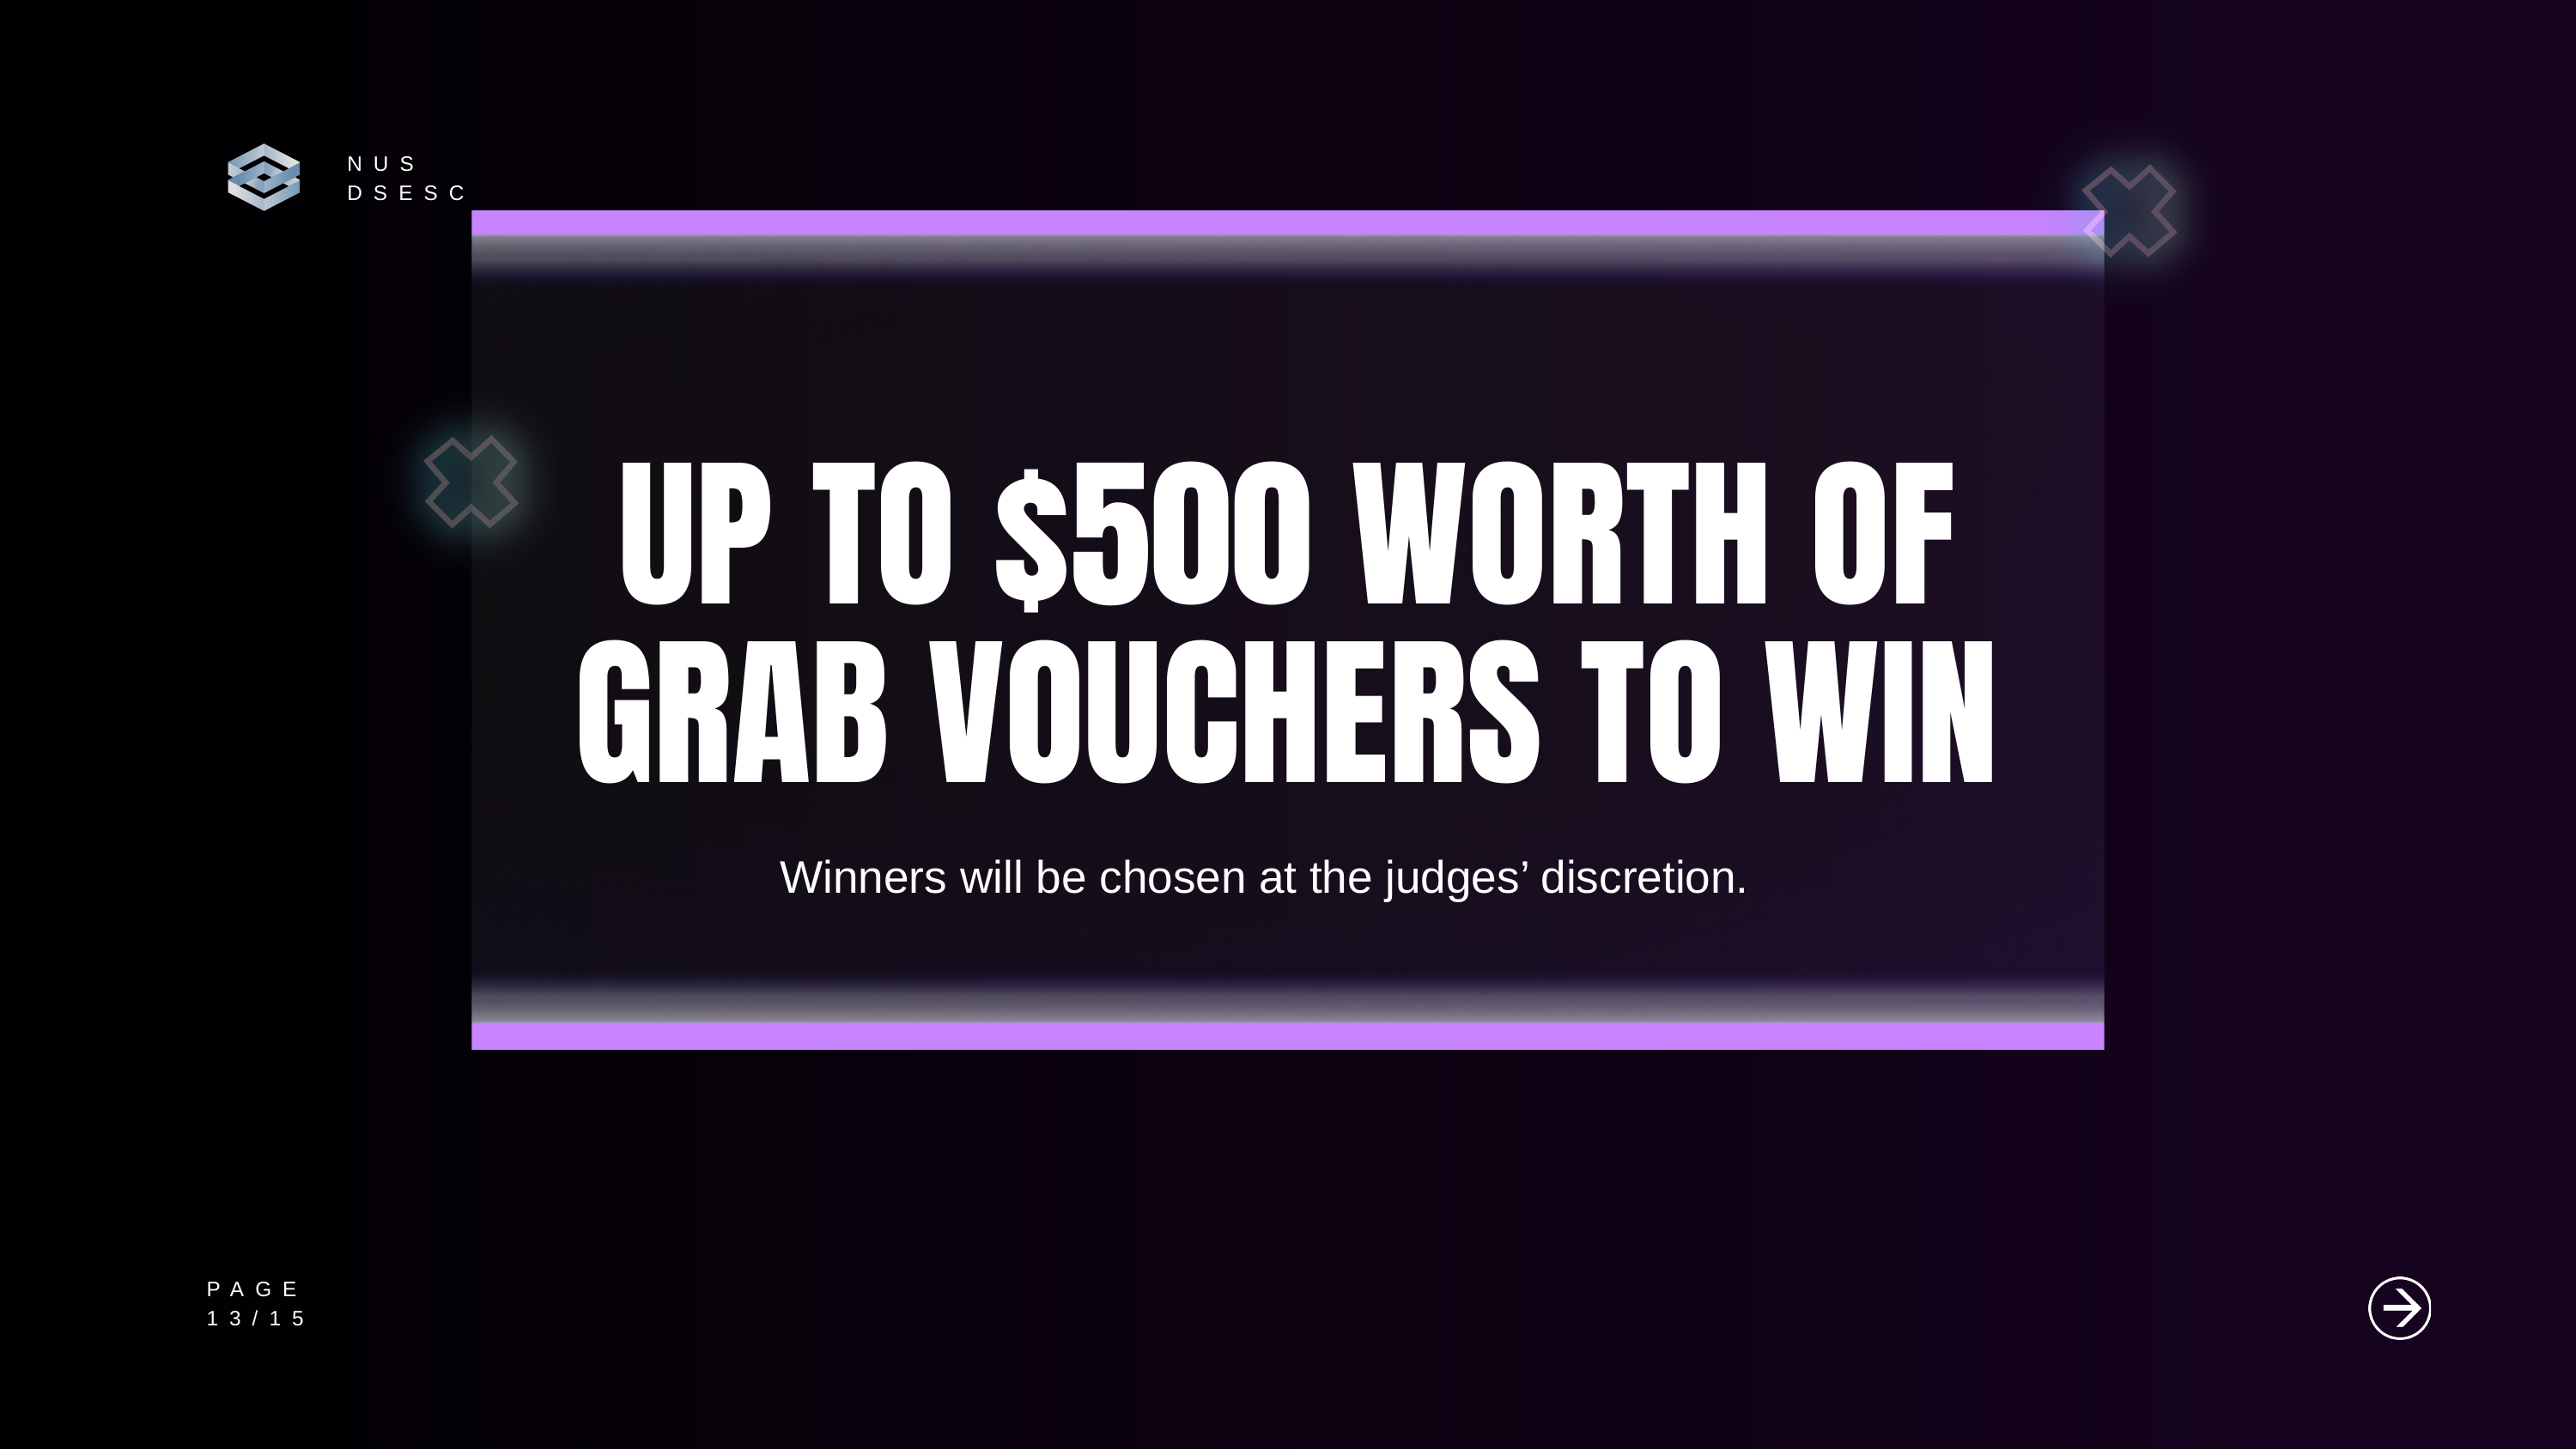

NUS
DSESC

UP TO $500 WORTH OF GRAB VOUCHERS TO WIN
Winners will be chosen at the judges’ discretion.
PAGE
13/15